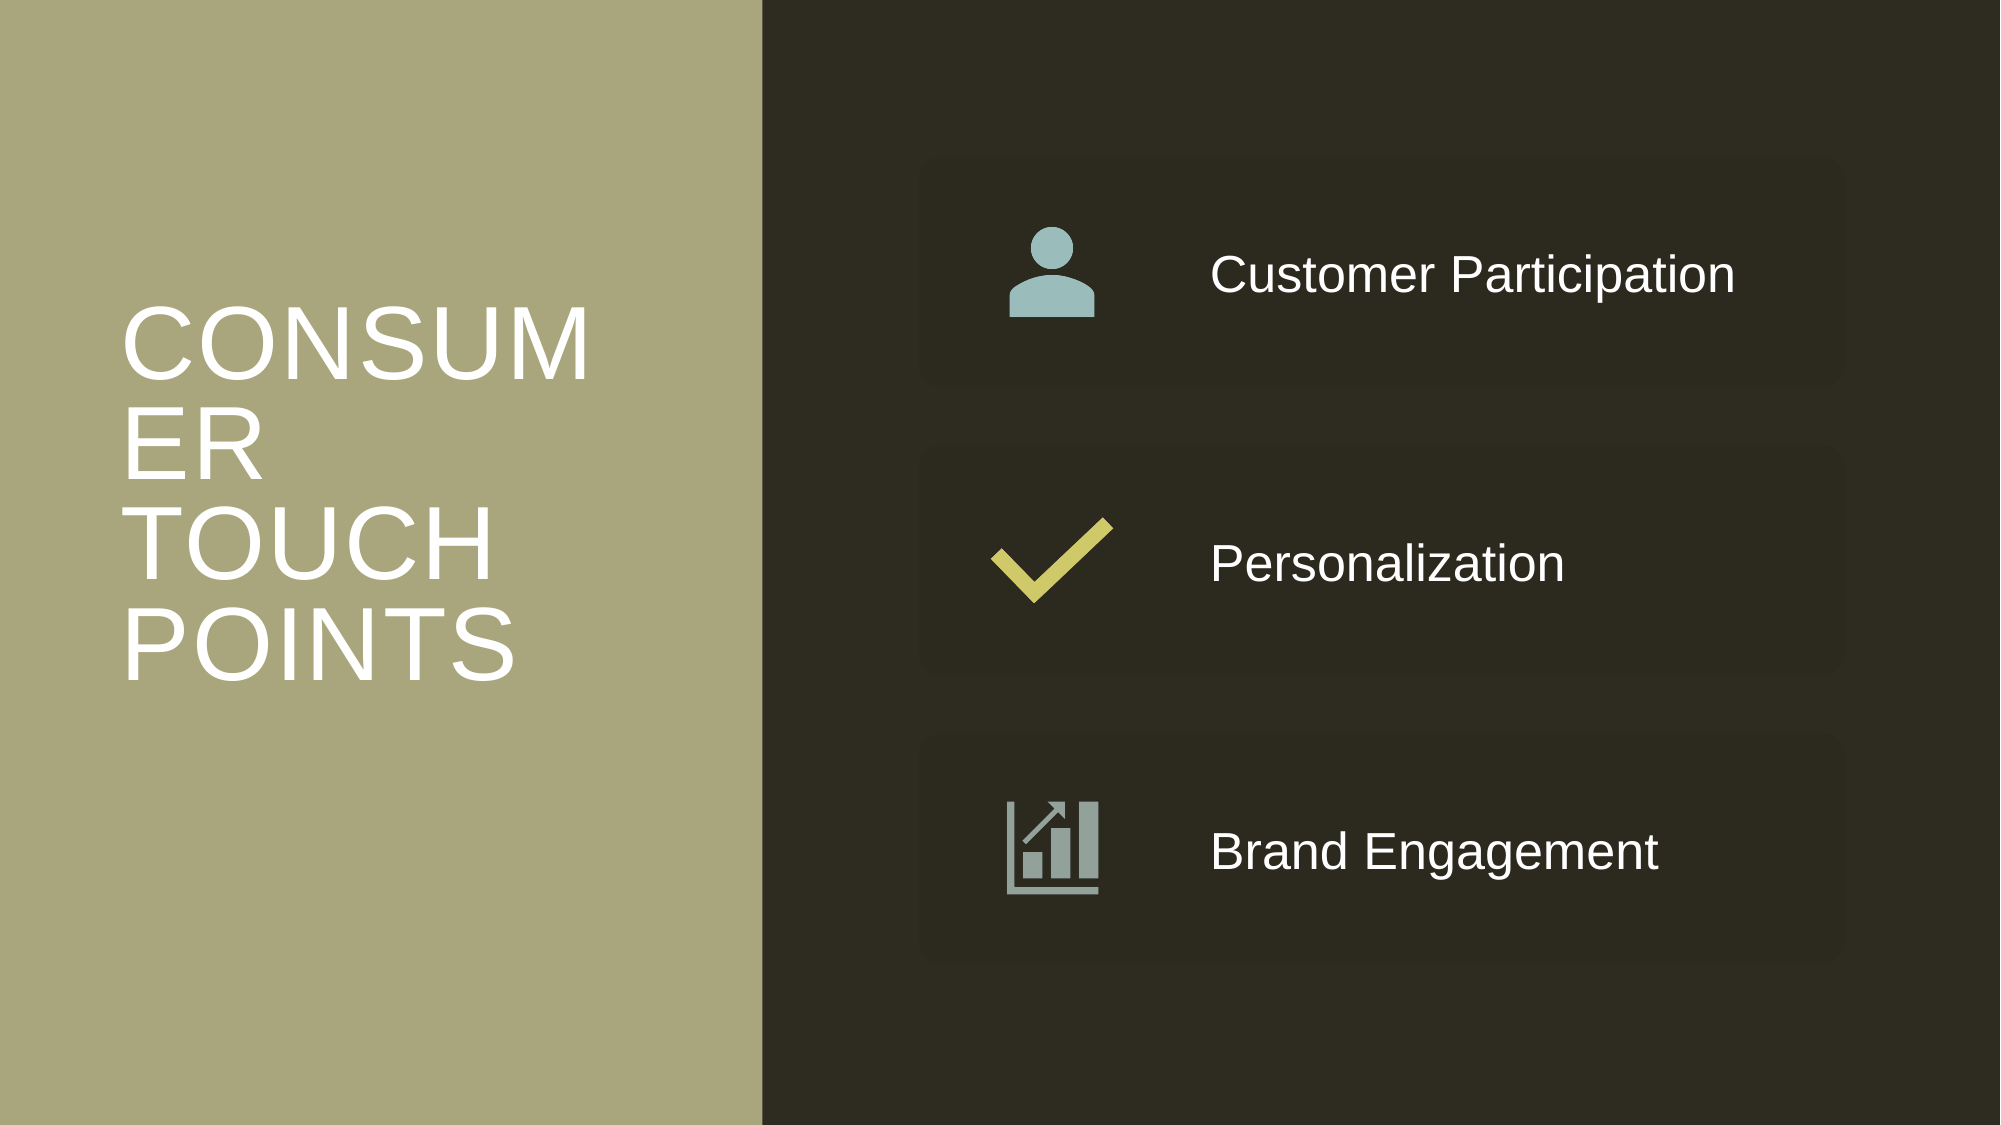

# Consumer Touch Points
Customer Participation
Personalization
Brand Engagement